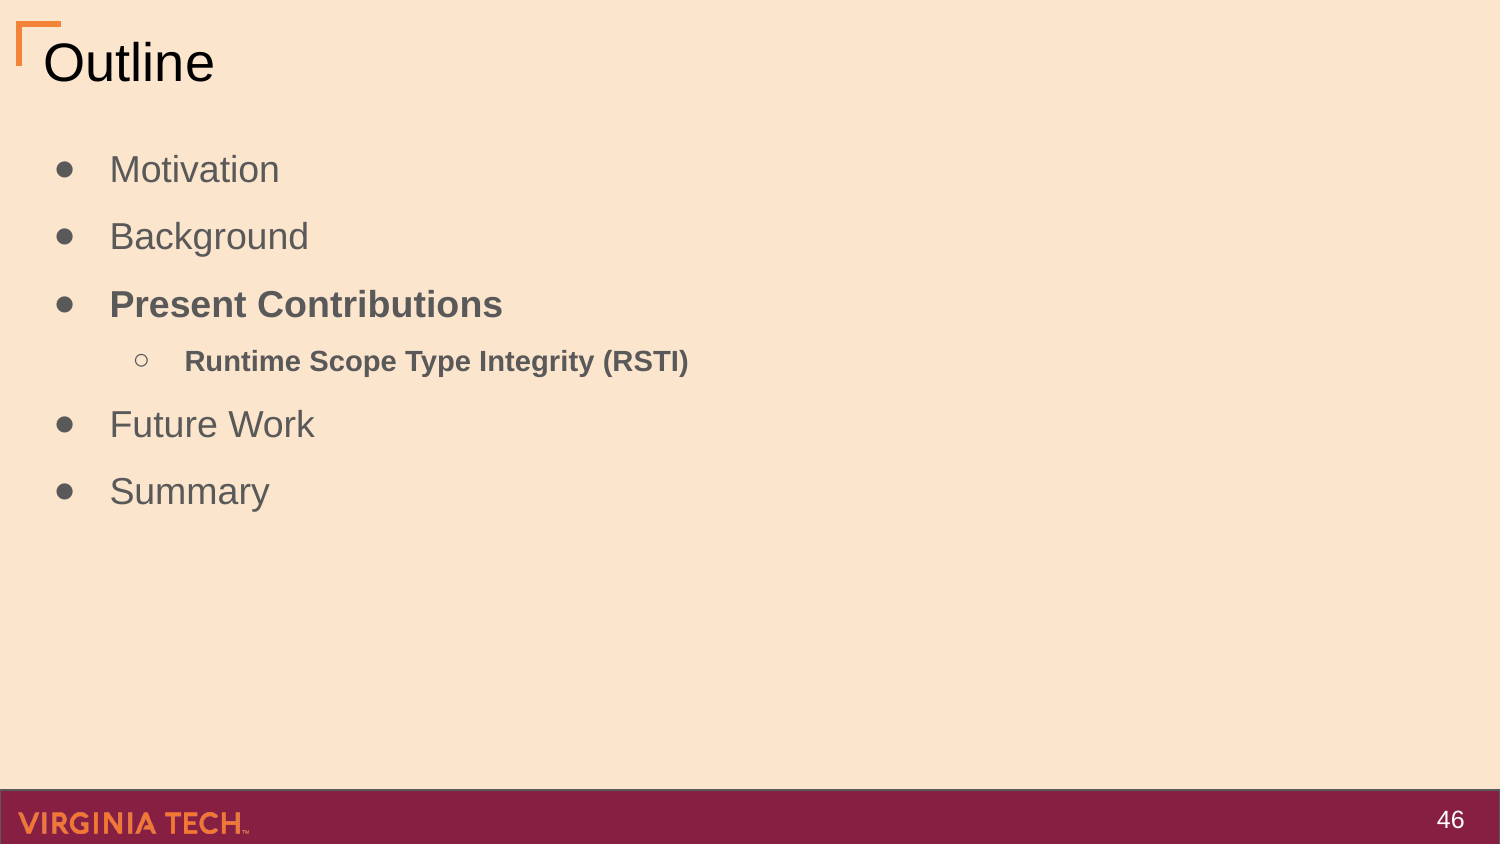

# Outline
Motivation
Background
Present Contributions
Runtime Scope Type Integrity (RSTI)
Future Work
Summary
46